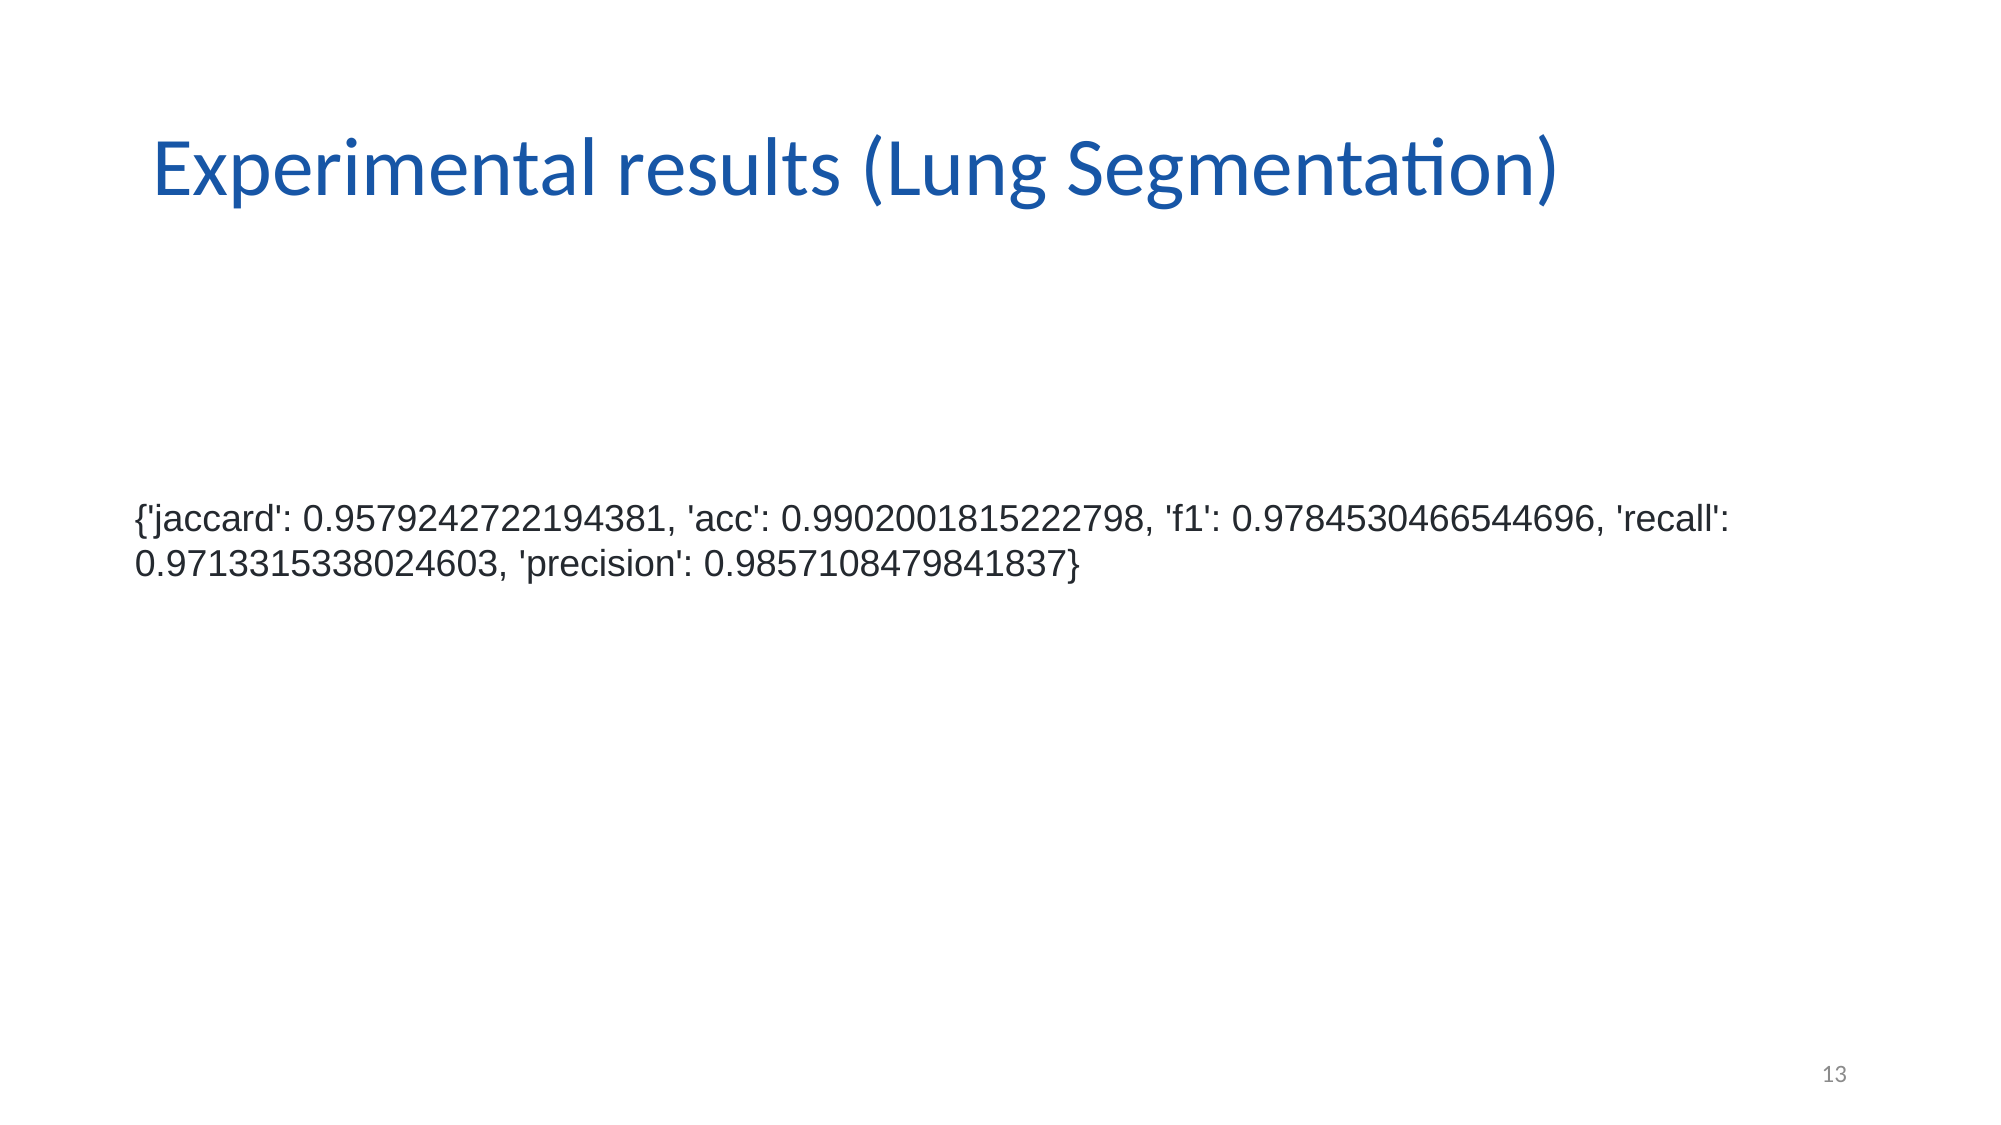

Experimental results (Lung Segmentation)
{'jaccard': 0.9579242722194381, 'acc': 0.9902001815222798, 'f1': 0.9784530466544696, 'recall': 0.9713315338024603, 'precision': 0.9857108479841837}
13